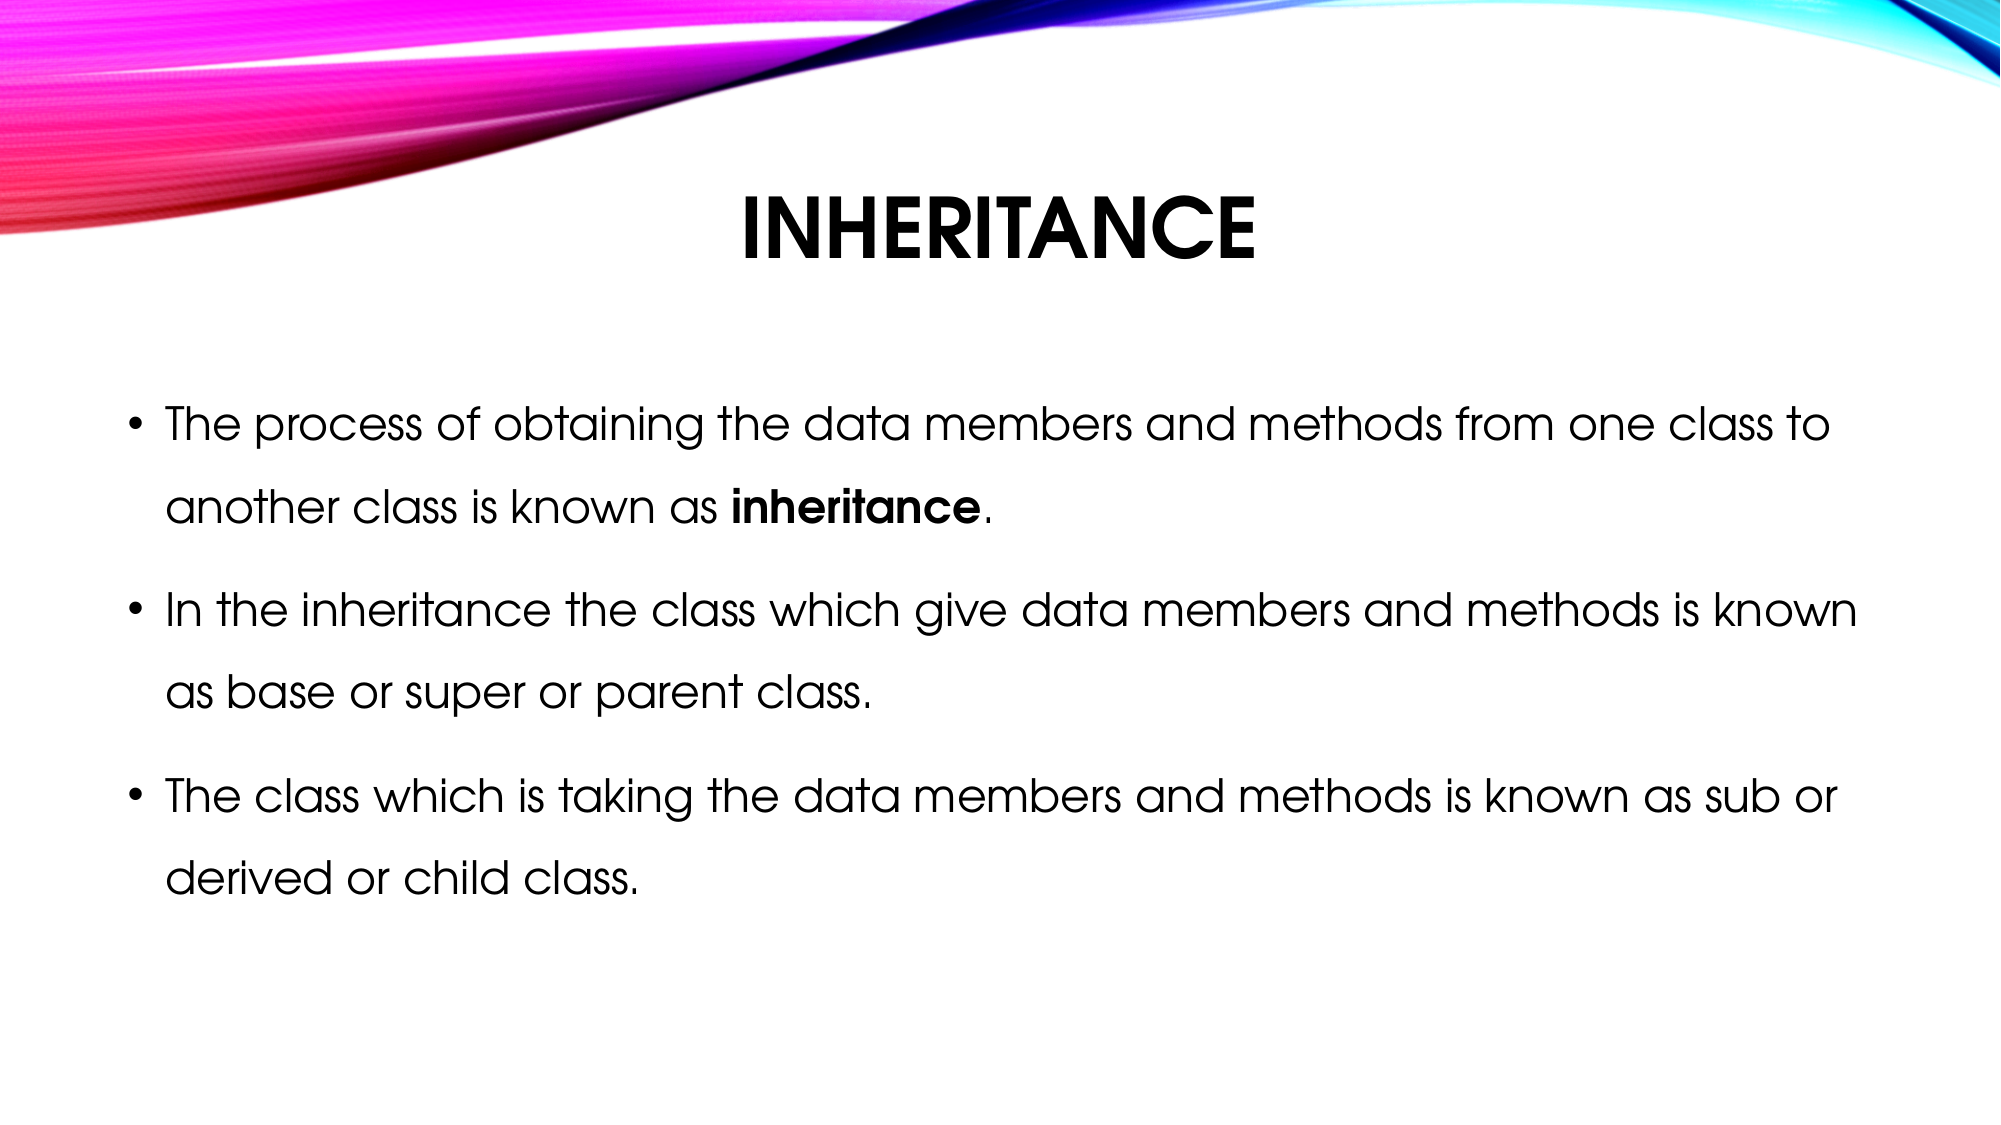

# INHERITANCE
The process of obtaining the data members and methods from one class to another class is known as inheritance.
In the inheritance the class which give data members and methods is known as base or super or parent class.
The class which is taking the data members and methods is known as sub or derived or child class.